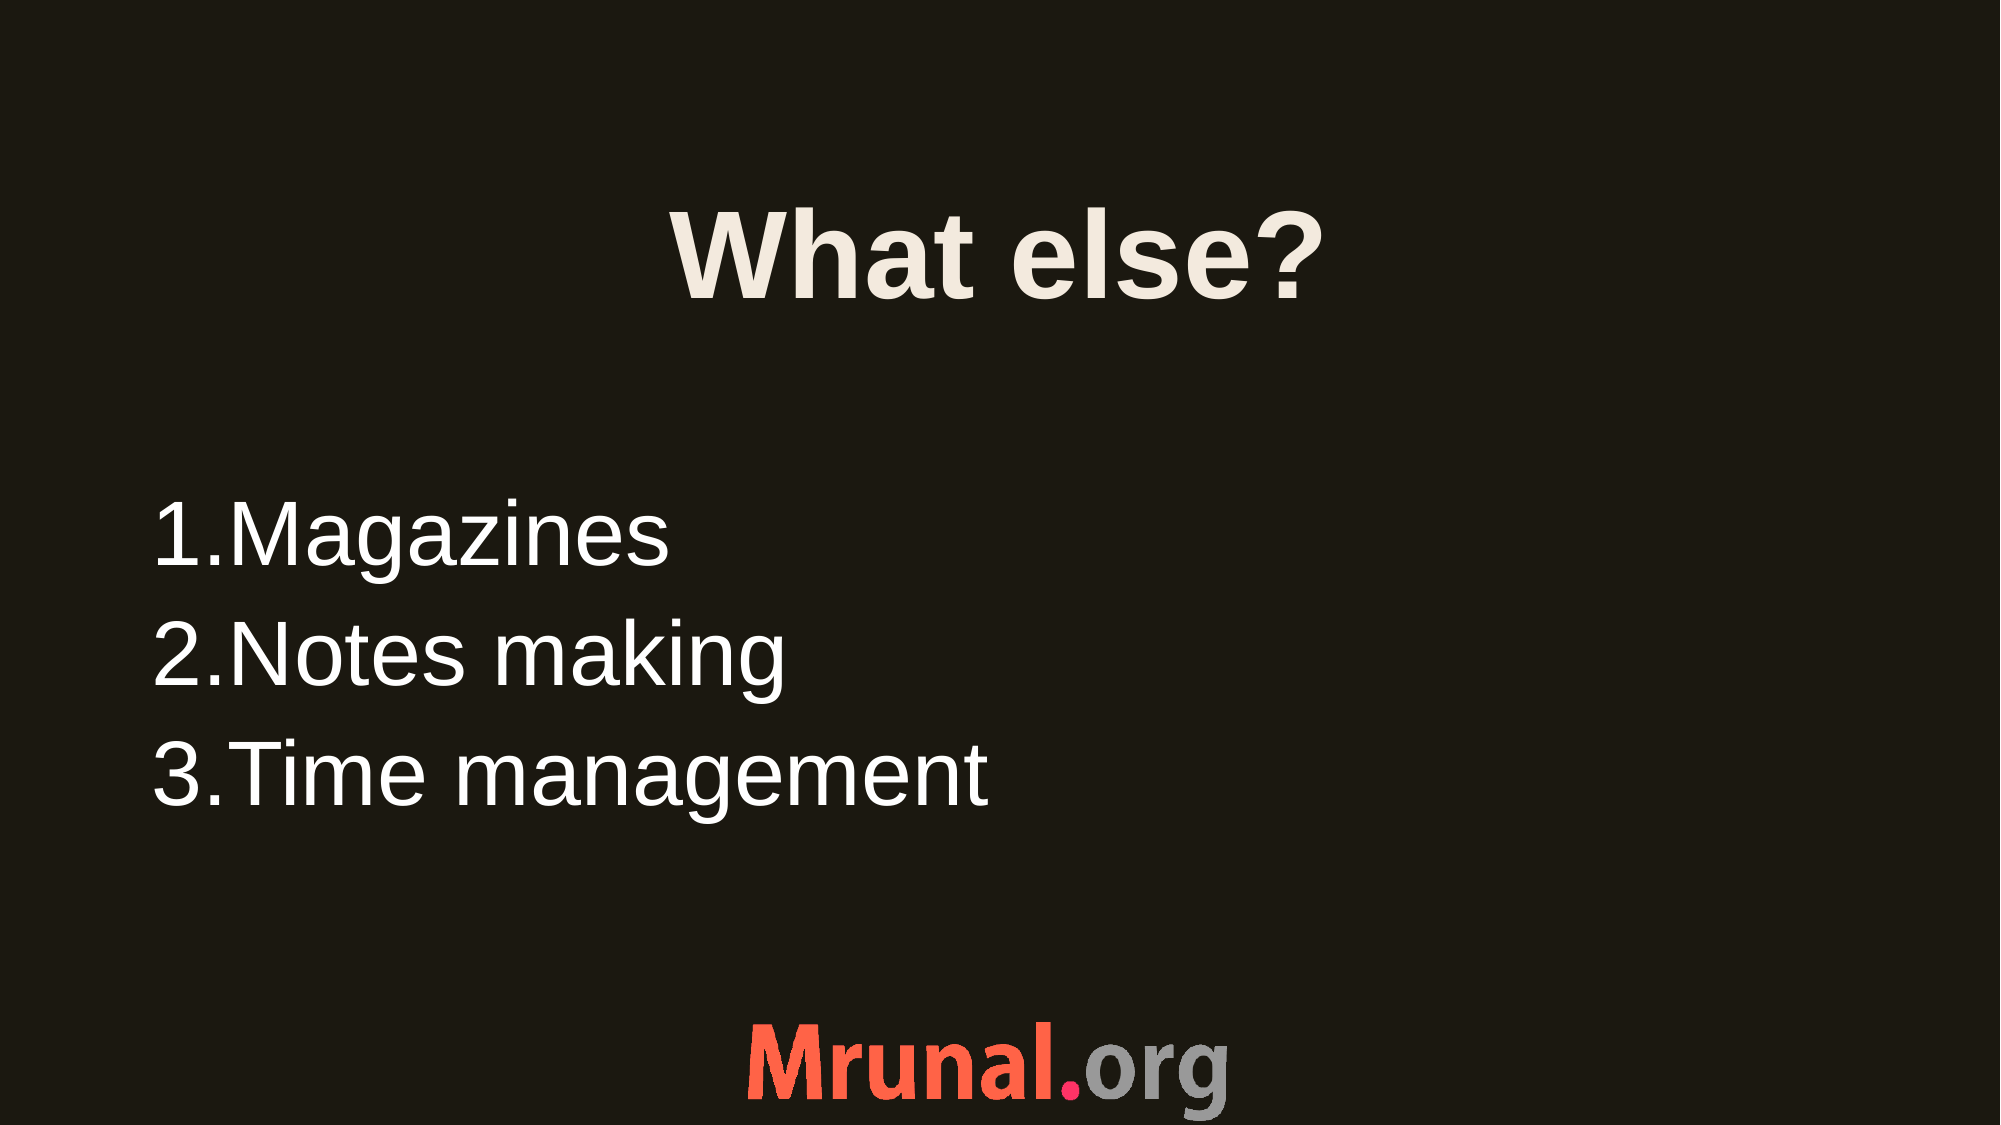

# What else?
Magazines
Notes making
Time management